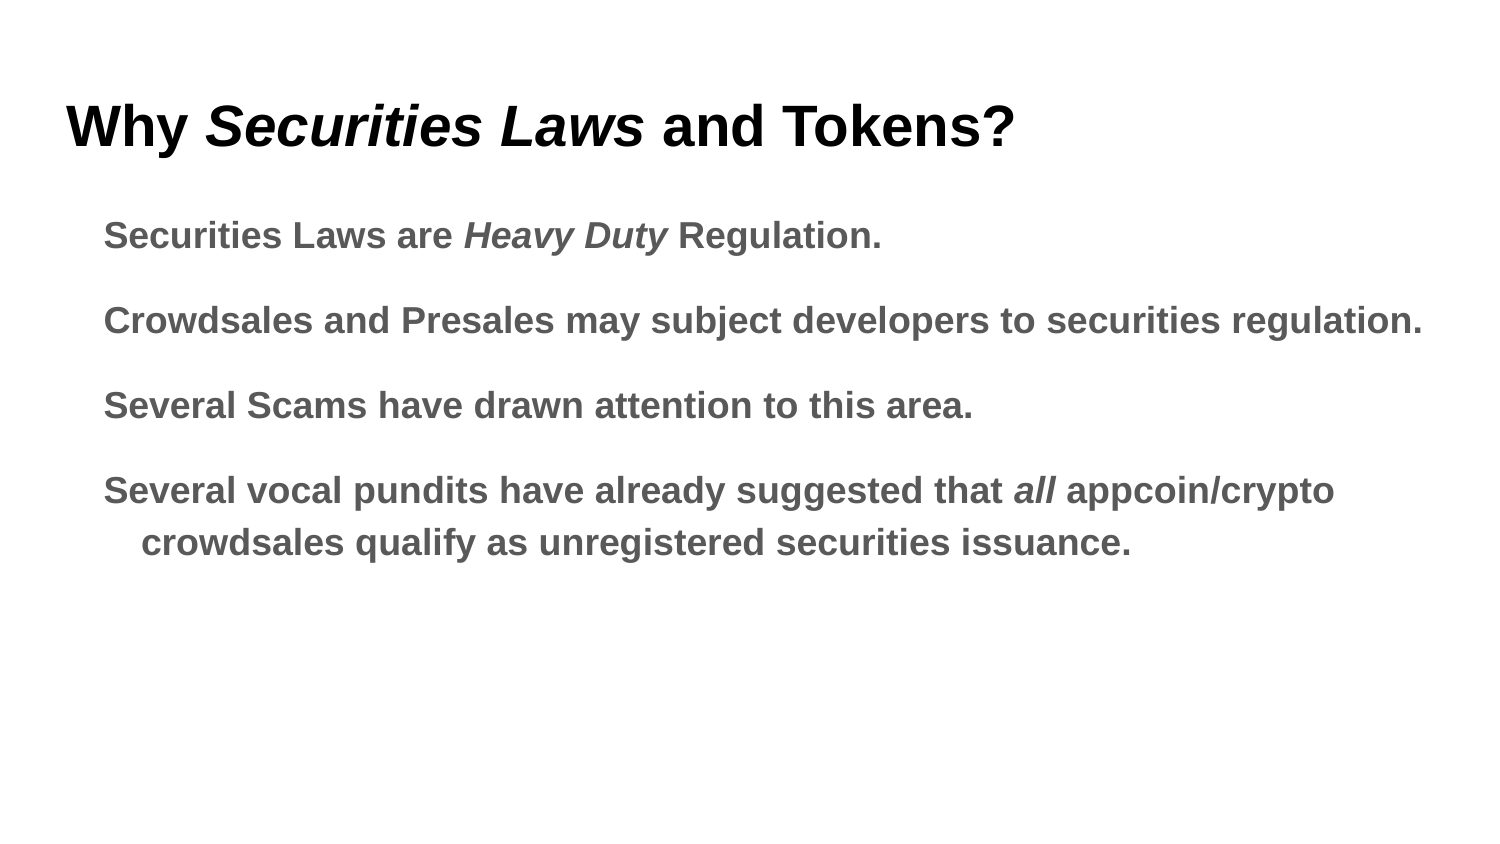

# Why Securities Laws and Tokens?
Securities Laws are Heavy Duty Regulation.
Crowdsales and Presales may subject developers to securities regulation.
Several Scams have drawn attention to this area.
Several vocal pundits have already suggested that all appcoin/crypto crowdsales qualify as unregistered securities issuance.